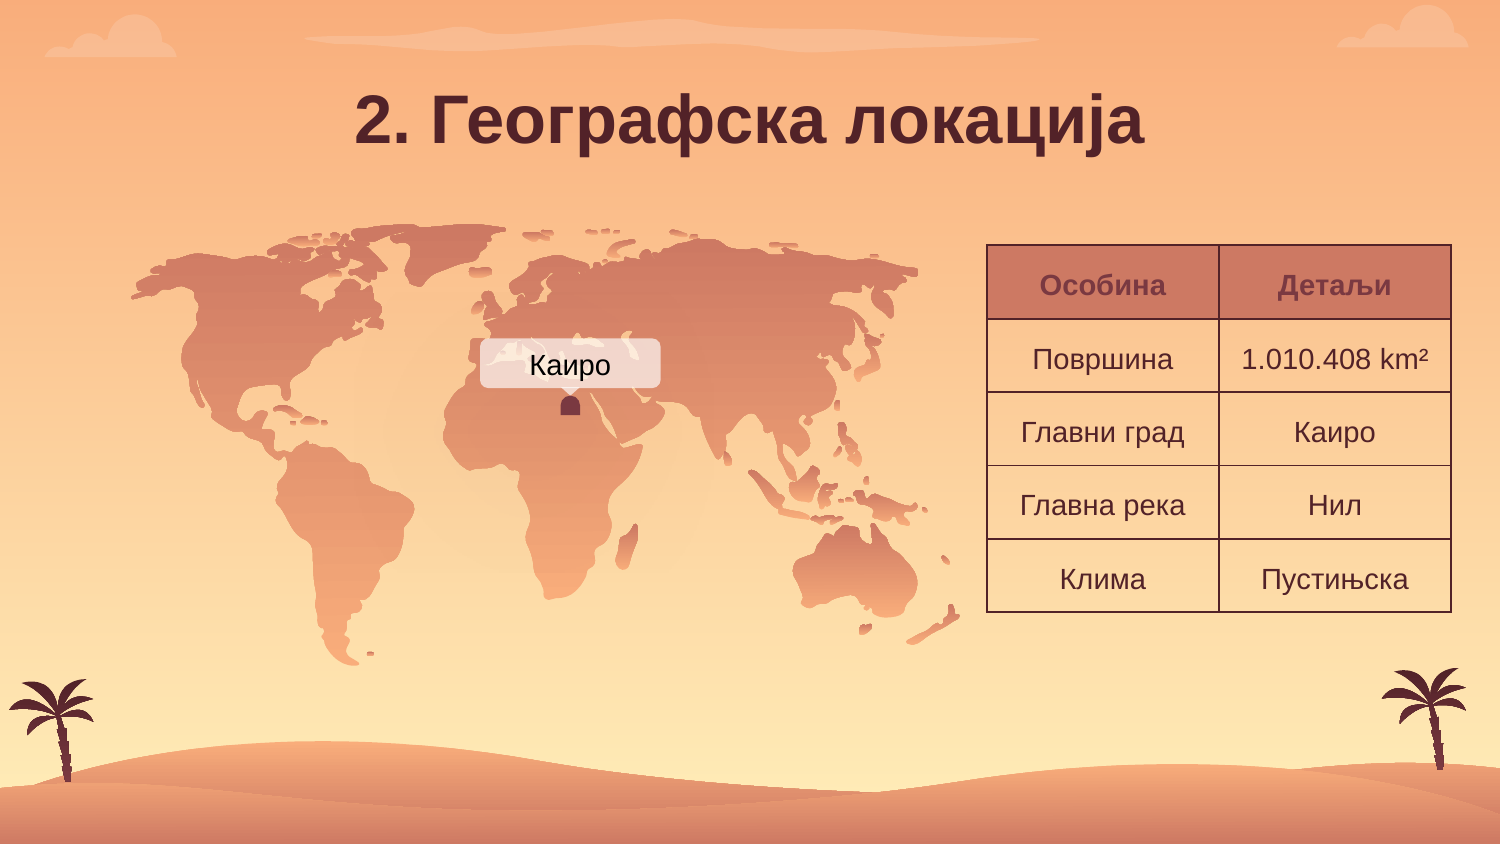

# 2. Географска локација

| Особина | Детаљи |
| --- | --- |
| Површина | 1.010.408 km² |
| Главни град | Каиро |
| Главна река | Нил |
| Клима | Пустињска |
Каиро